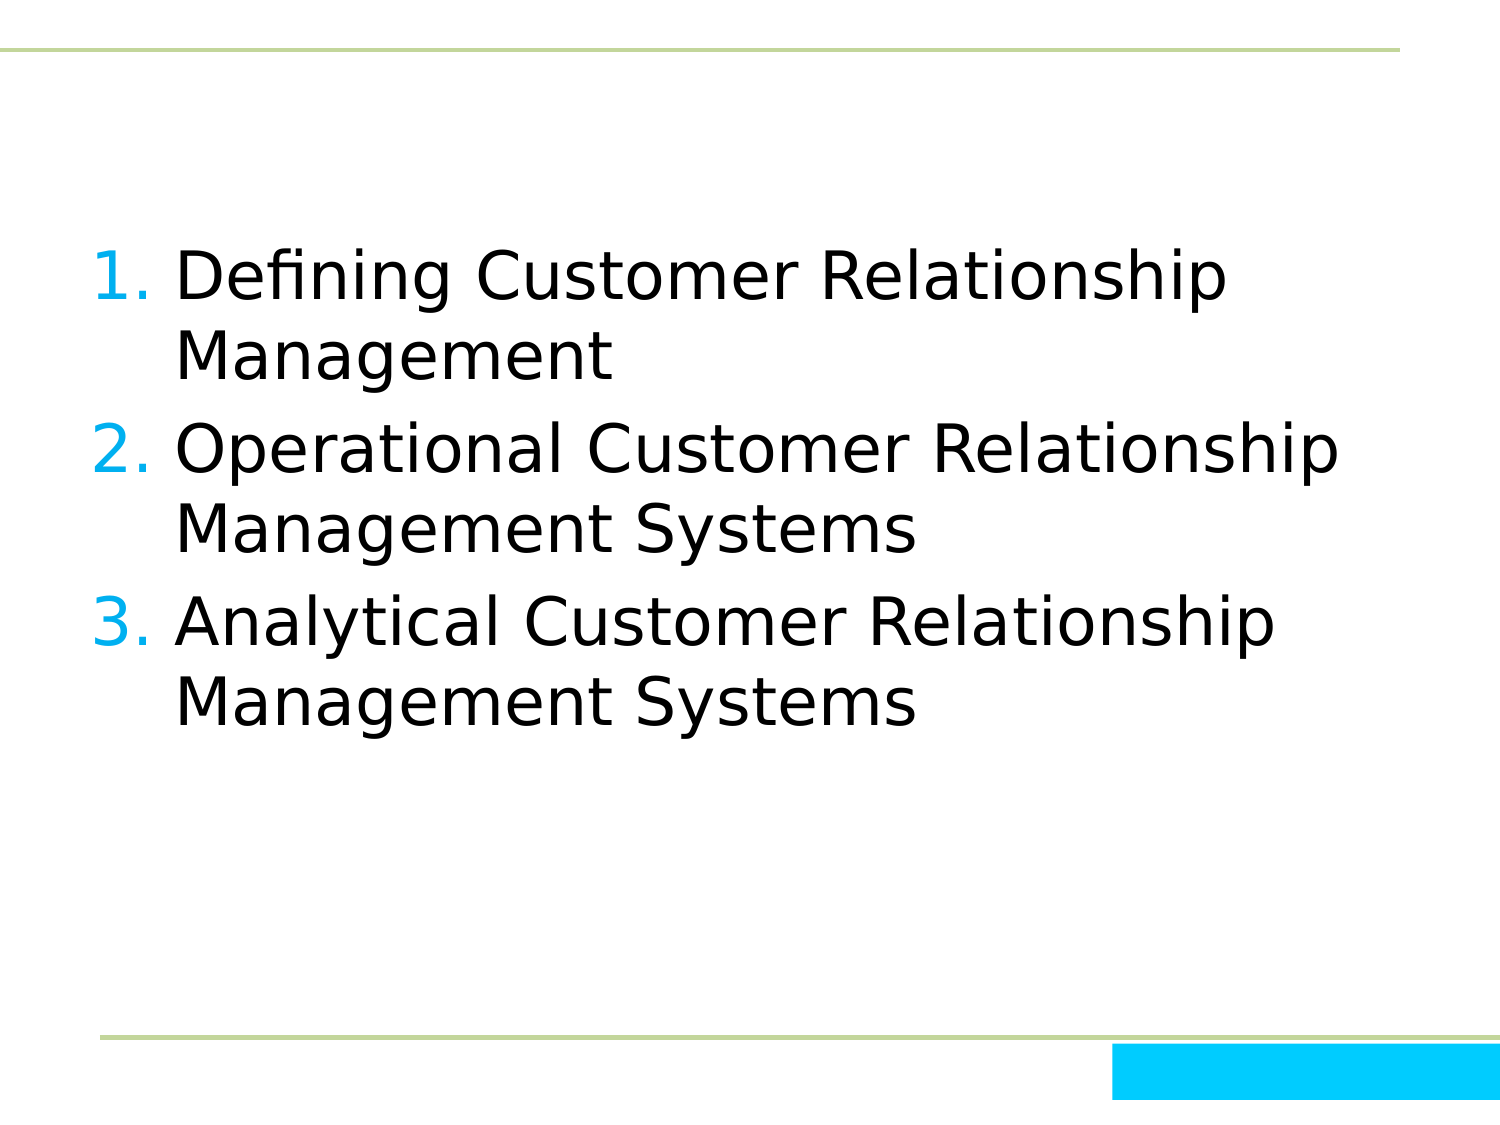

#
Defining Customer Relationship Management
Operational Customer Relationship Management Systems
Analytical Customer Relationship Management Systems